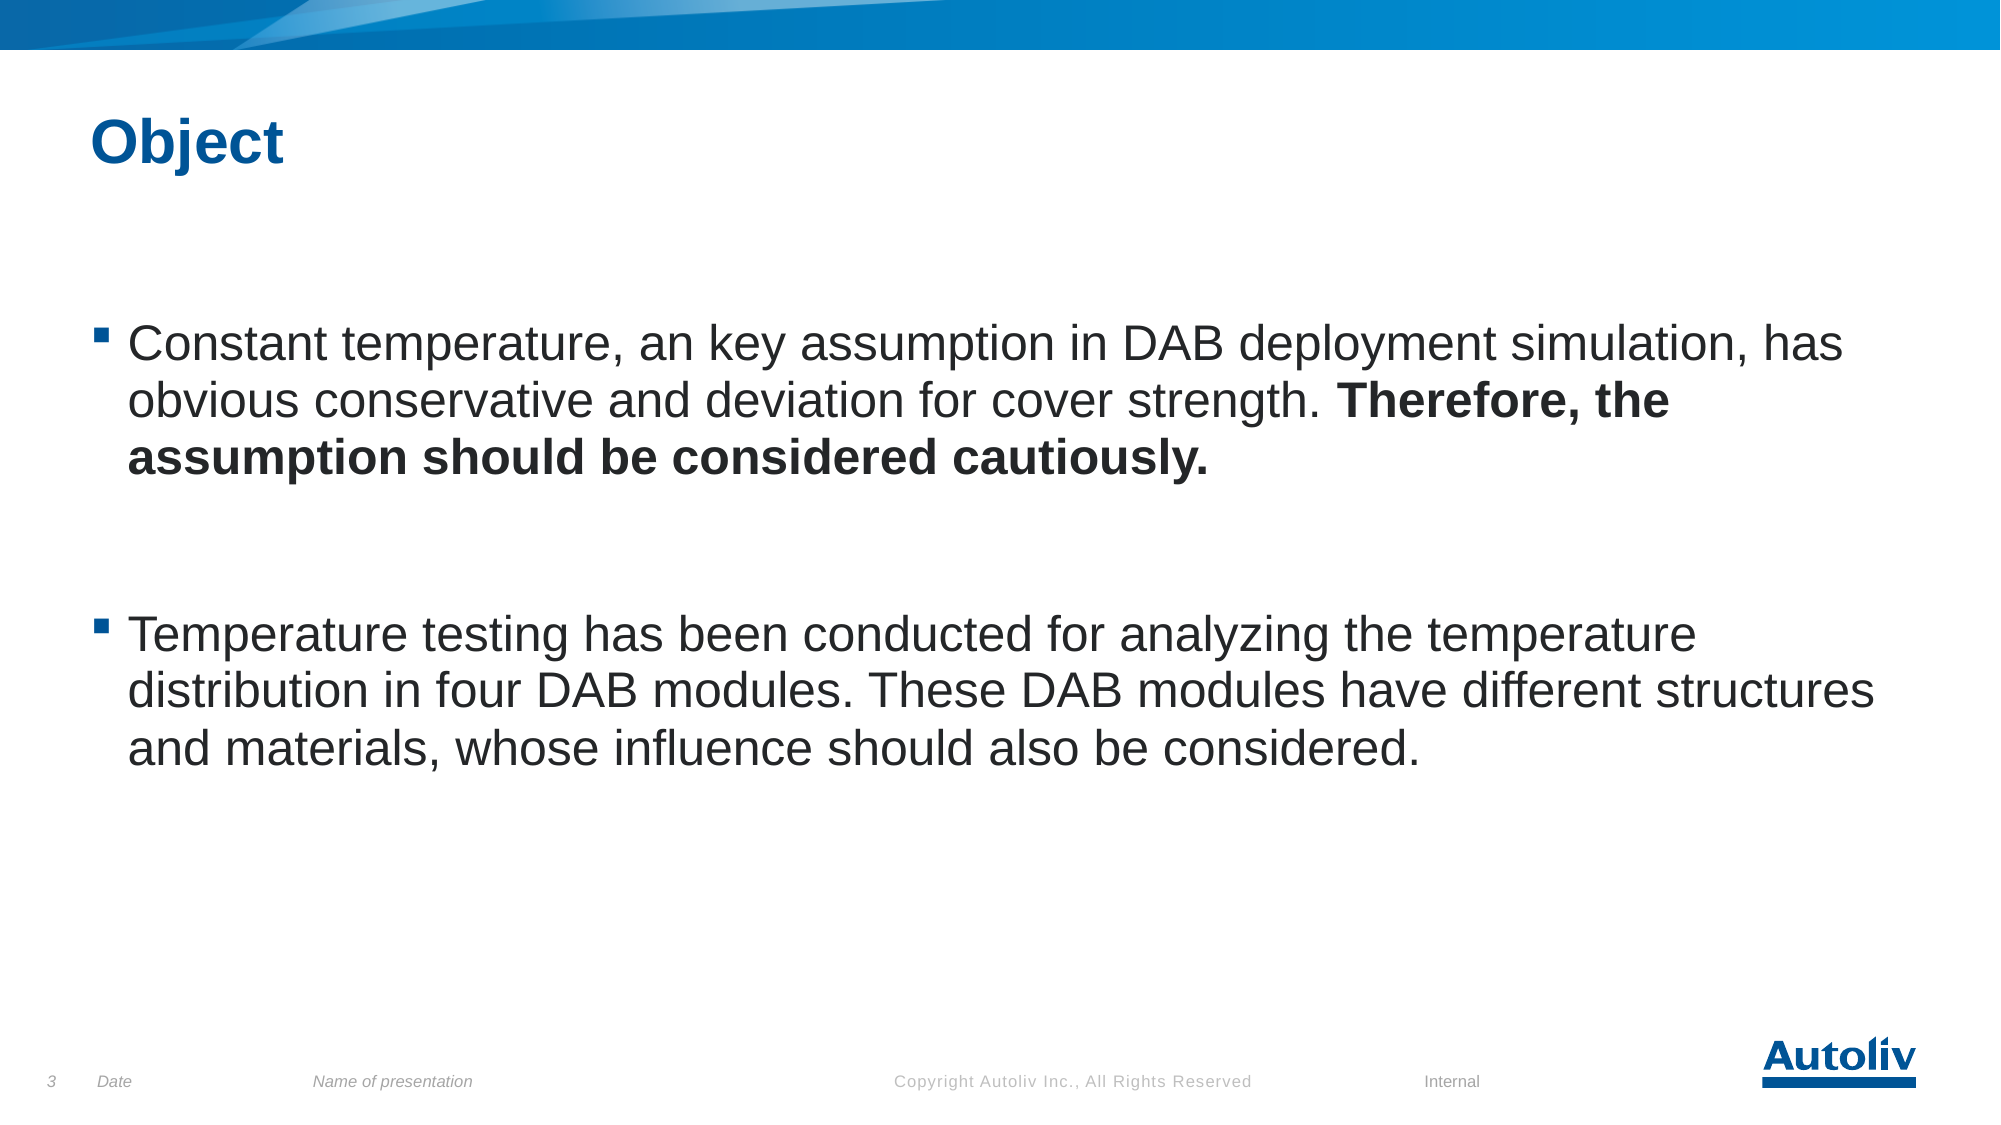

# Object
Constant temperature, an key assumption in DAB deployment simulation, has obvious conservative and deviation for cover strength. Therefore, the assumption should be considered cautiously.

Temperature testing has been conducted for analyzing the temperature distribution in four DAB modules. These DAB modules have different structures and materials, whose influence should also be considered.
3
Date
Name of presentation